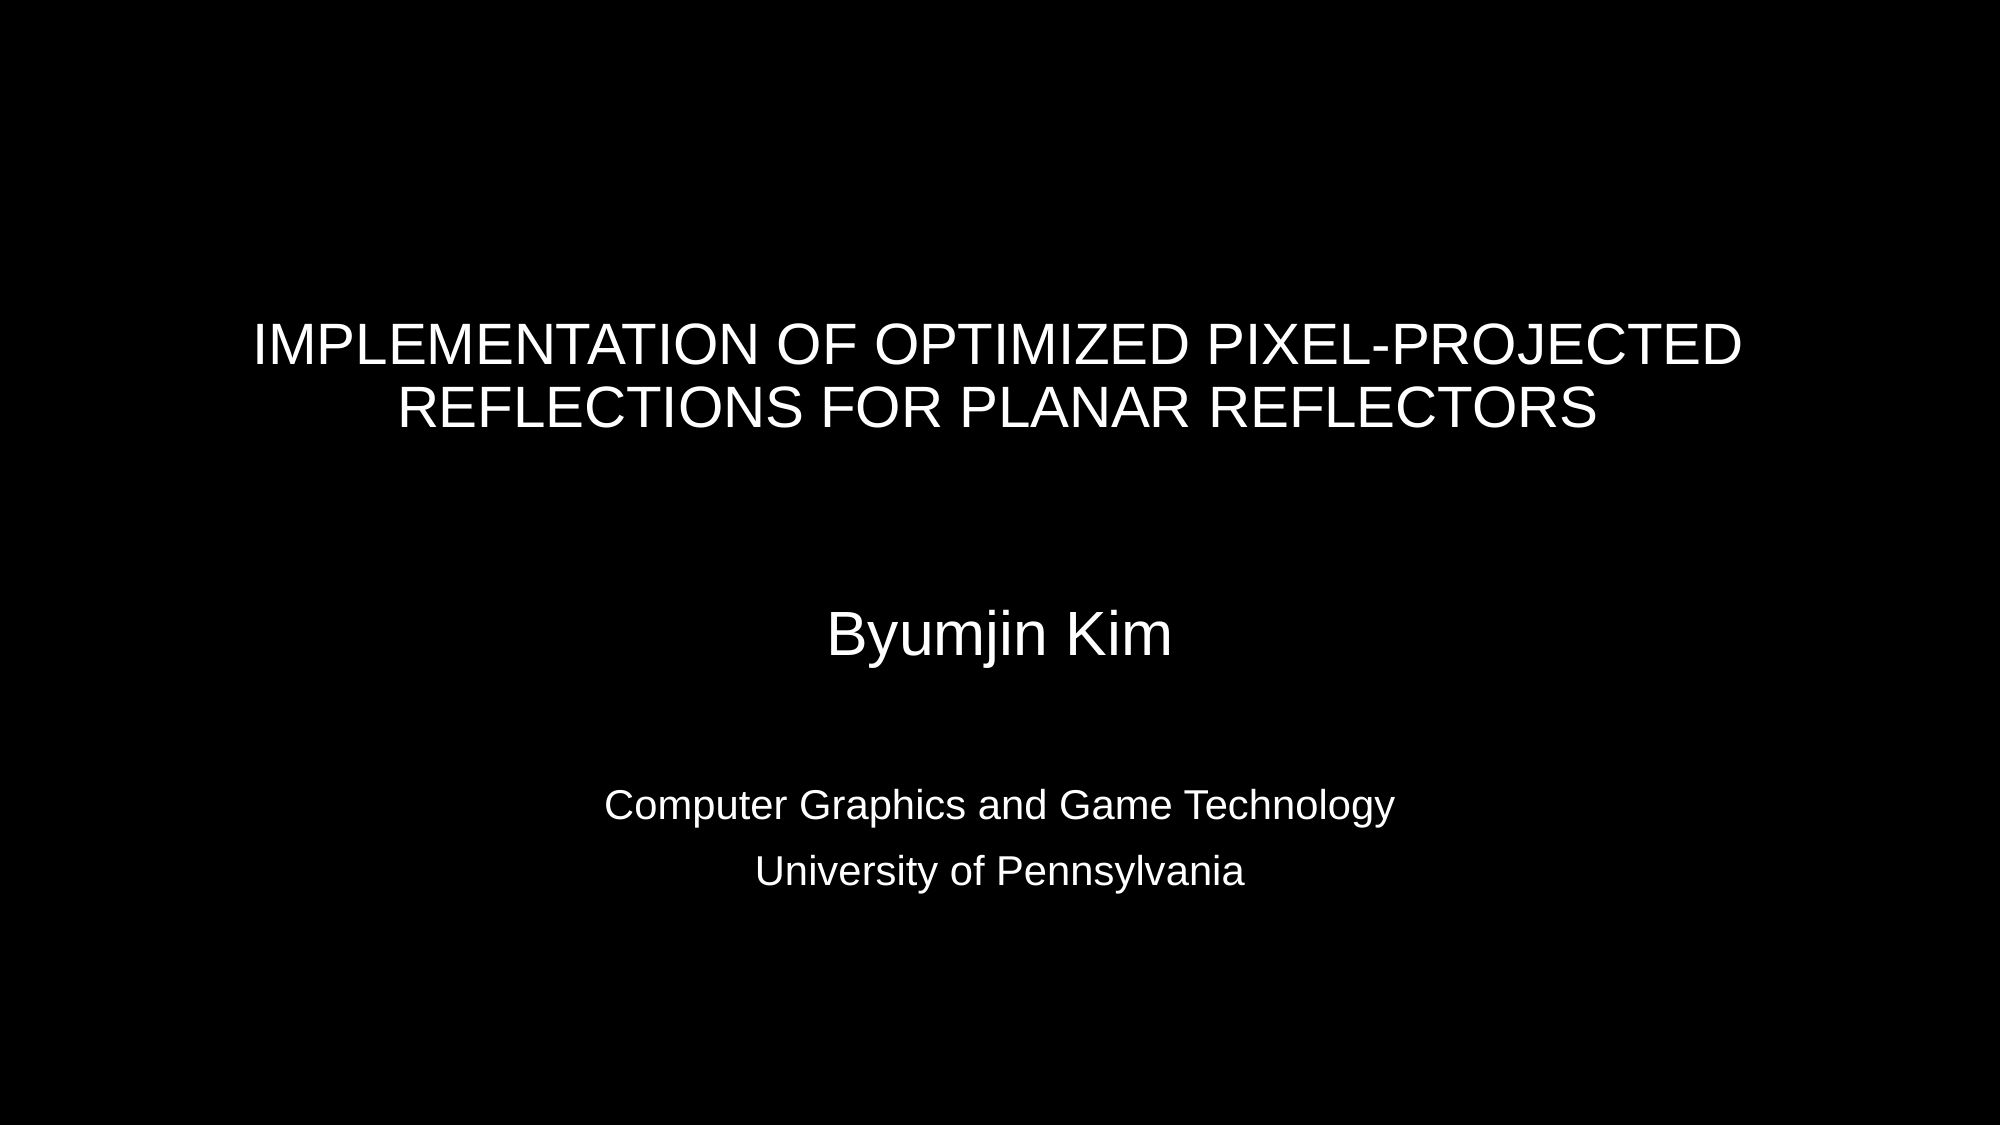

# IMPLEMENTATION OF OPTIMIZED PIXEL-PROJECTED REFLECTIONS FOR PLANAR REFLECTORS
Byumjin Kim

Computer Graphics and Game Technology
University of Pennsylvania